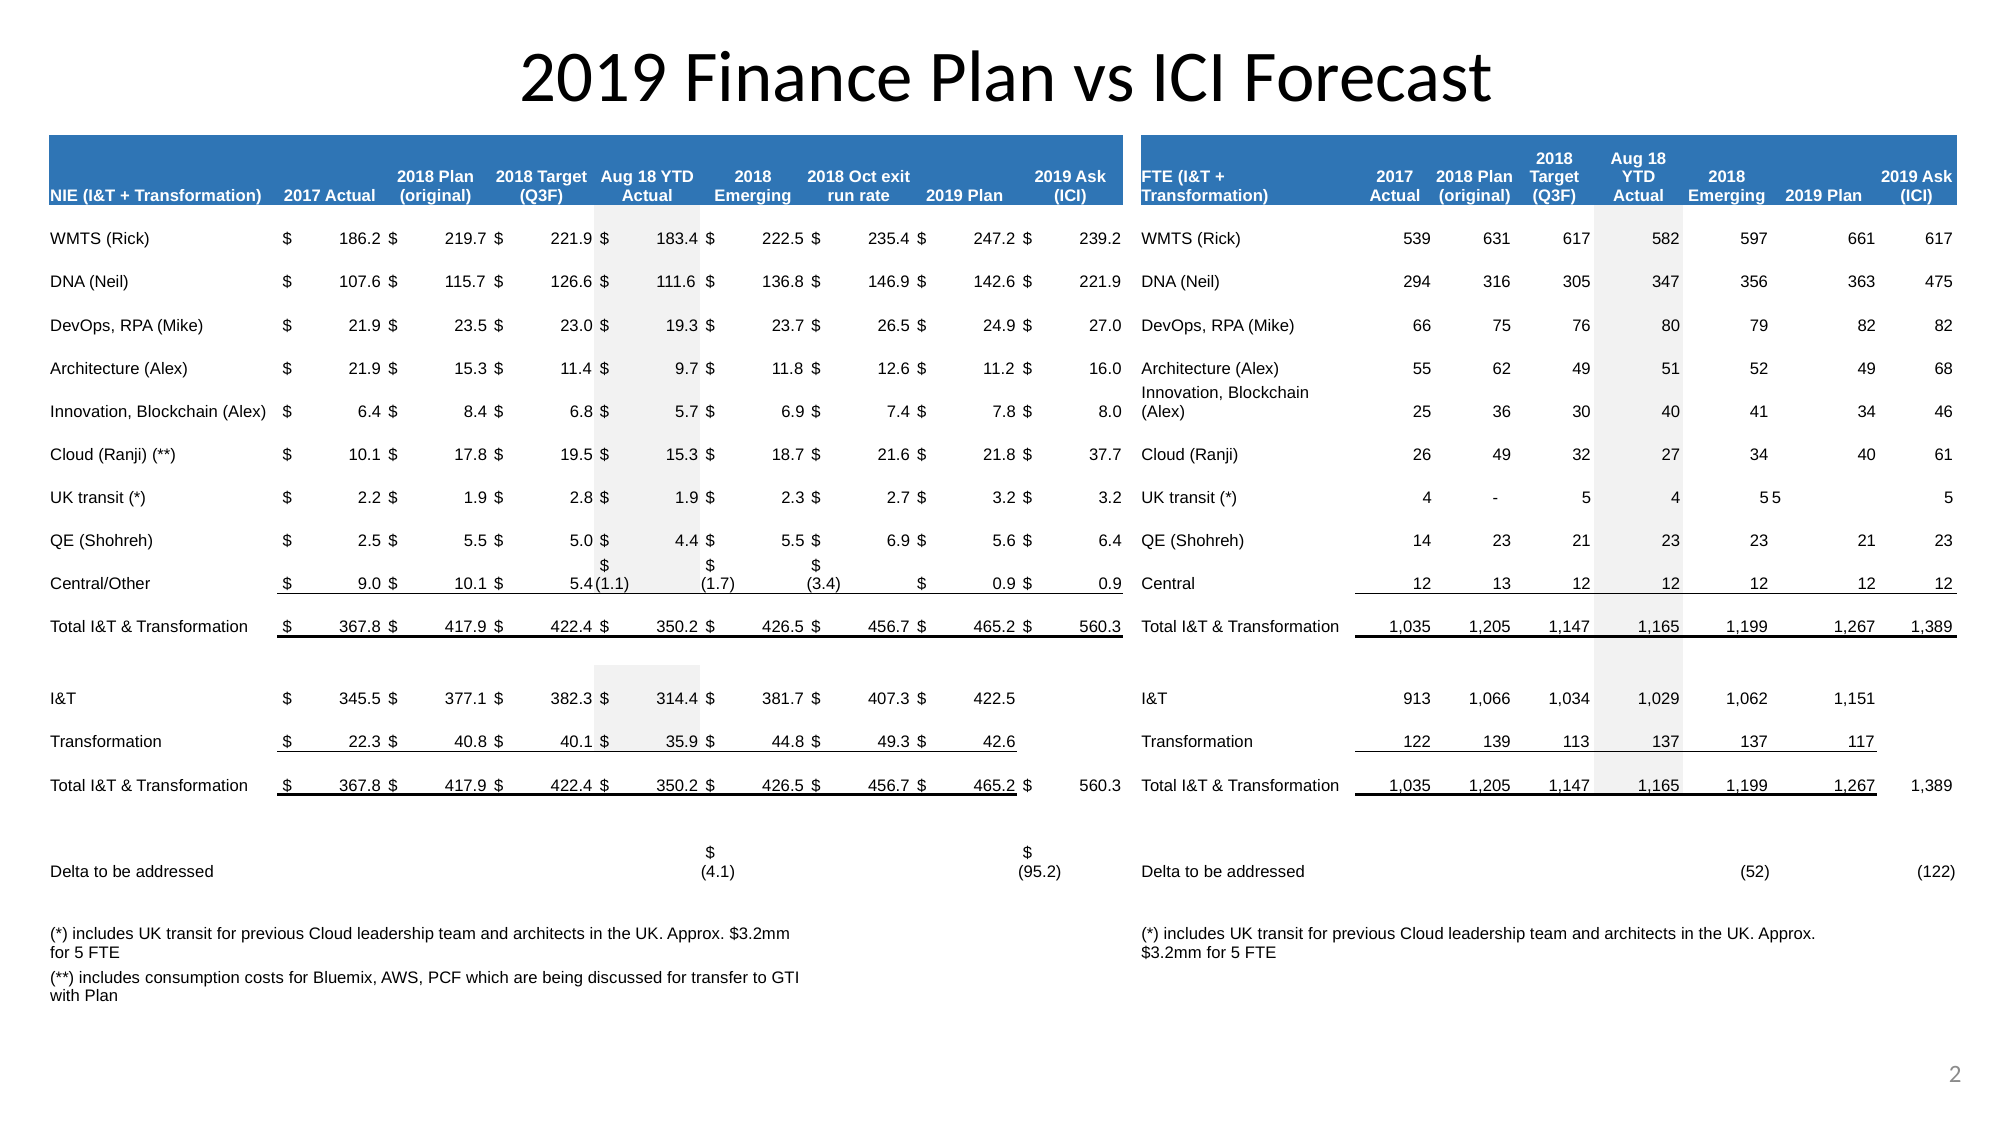

2019 Finance Plan vs ICI Forecast
| NIE (I&T + Transformation) | 2017 Actual | 2018 Plan (original) | 2018 Target (Q3F) | Aug 18 YTD Actual | 2018 Emerging | 2018 Oct exit run rate | 2019 Plan | 2019 Ask (ICI) |  | FTE (I&T + Transformation) | 2017 Actual | 2018 Plan (original) | 2018 Target (Q3F) | Aug 18 YTD Actual | 2018 Emerging | 2019 Plan | 2019 Ask (ICI) |
| --- | --- | --- | --- | --- | --- | --- | --- | --- | --- | --- | --- | --- | --- | --- | --- | --- | --- |
| WMTS (Rick) | $ 186.2 | $ 219.7 | $ 221.9 | $ 183.4 | $ 222.5 | $ 235.4 | $ 247.2 | $ 239.2 |  | WMTS (Rick) | 539 | 631 | 617 | 582 | 597 | 661 | 617 |
| DNA (Neil) | $ 107.6 | $ 115.7 | $ 126.6 | $ 111.6 | $ 136.8 | $ 146.9 | $ 142.6 | $ 221.9 |  | DNA (Neil) | 294 | 316 | 305 | 347 | 356 | 363 | 475 |
| DevOps, RPA (Mike) | $ 21.9 | $ 23.5 | $ 23.0 | $ 19.3 | $ 23.7 | $ 26.5 | $ 24.9 | $ 27.0 |  | DevOps, RPA (Mike) | 66 | 75 | 76 | 80 | 79 | 82 | 82 |
| Architecture (Alex) | $ 21.9 | $ 15.3 | $ 11.4 | $ 9.7 | $ 11.8 | $ 12.6 | $ 11.2 | $ 16.0 |  | Architecture (Alex) | 55 | 62 | 49 | 51 | 52 | 49 | 68 |
| Innovation, Blockchain (Alex) | $ 6.4 | $ 8.4 | $ 6.8 | $ 5.7 | $ 6.9 | $ 7.4 | $ 7.8 | $ 8.0 |  | Innovation, Blockchain (Alex) | 25 | 36 | 30 | 40 | 41 | 34 | 46 |
| Cloud (Ranji) (\*\*) | $ 10.1 | $ 17.8 | $ 19.5 | $ 15.3 | $ 18.7 | $ 21.6 | $ 21.8 | $ 37.7 |  | Cloud (Ranji) | 26 | 49 | 32 | 27 | 34 | 40 | 61 |
| UK transit (\*) | $ 2.2 | $ 1.9 | $ 2.8 | $ 1.9 | $ 2.3 | $ 2.7 | $ 3.2 | $ 3.2 |  | UK transit (\*) | 4 | - | 5 | 4 | 5 | 5 | 5 |
| QE (Shohreh) | $ 2.5 | $ 5.5 | $ 5.0 | $ 4.4 | $ 5.5 | $ 6.9 | $ 5.6 | $ 6.4 |  | QE (Shohreh) | 14 | 23 | 21 | 23 | 23 | 21 | 23 |
| Central/Other | $ 9.0 | $ 10.1 | $ 5.4 | $ (1.1) | $ (1.7) | $ (3.4) | $ 0.9 | $ 0.9 |  | Central | 12 | 13 | 12 | 12 | 12 | 12 | 12 |
| Total I&T & Transformation | $ 367.8 | $ 417.9 | $ 422.4 | $ 350.2 | $ 426.5 | $ 456.7 | $ 465.2 | $ 560.3 |  | Total I&T & Transformation | 1,035 | 1,205 | 1,147 | 1,165 | 1,199 | 1,267 | 1,389 |
|  |  |  |  |  |  |  |  |  |  |  |  |  |  |  |  |  |  |
| I&T | $ 345.5 | $ 377.1 | $ 382.3 | $ 314.4 | $ 381.7 | $ 407.3 | $ 422.5 |  |  | I&T | 913 | 1,066 | 1,034 | 1,029 | 1,062 | 1,151 |  |
| Transformation | $ 22.3 | $ 40.8 | $ 40.1 | $ 35.9 | $ 44.8 | $ 49.3 | $ 42.6 |  |  | Transformation | 122 | 139 | 113 | 137 | 137 | 117 |  |
| Total I&T & Transformation | $ 367.8 | $ 417.9 | $ 422.4 | $ 350.2 | $ 426.5 | $ 456.7 | $ 465.2 | $ 560.3 |  | Total I&T & Transformation | 1,035 | 1,205 | 1,147 | 1,165 | 1,199 | 1,267 | 1,389 |
|  |  |  |  |  |  |  |  |  |  |  |  |  |  |  |  |  |  |
| Delta to be addressed |  |  |  |  | $ (4.1) |  |  | $ (95.2) |  | Delta to be addressed |  |  |  |  | (52) |  | (122) |
|  |  |  |  |  |  |  |  |  |  |  |  |  |  |  |  |  |  |
| (\*) includes UK transit for previous Cloud leadership team and architects in the UK. Approx. $3.2mm for 5 FTE |  |  |  |  |  |  |  |  |  | (\*) includes UK transit for previous Cloud leadership team and architects in the UK. Approx. $3.2mm for 5 FTE |  |  |  |  |  |  |  |
| (\*\*) includes consumption costs for Bluemix, AWS, PCF which are being discussed for transfer to GTI with Plan |  |  |  |  |  |  |  |  |  |  |  |  |  |  |  |  |  |
2